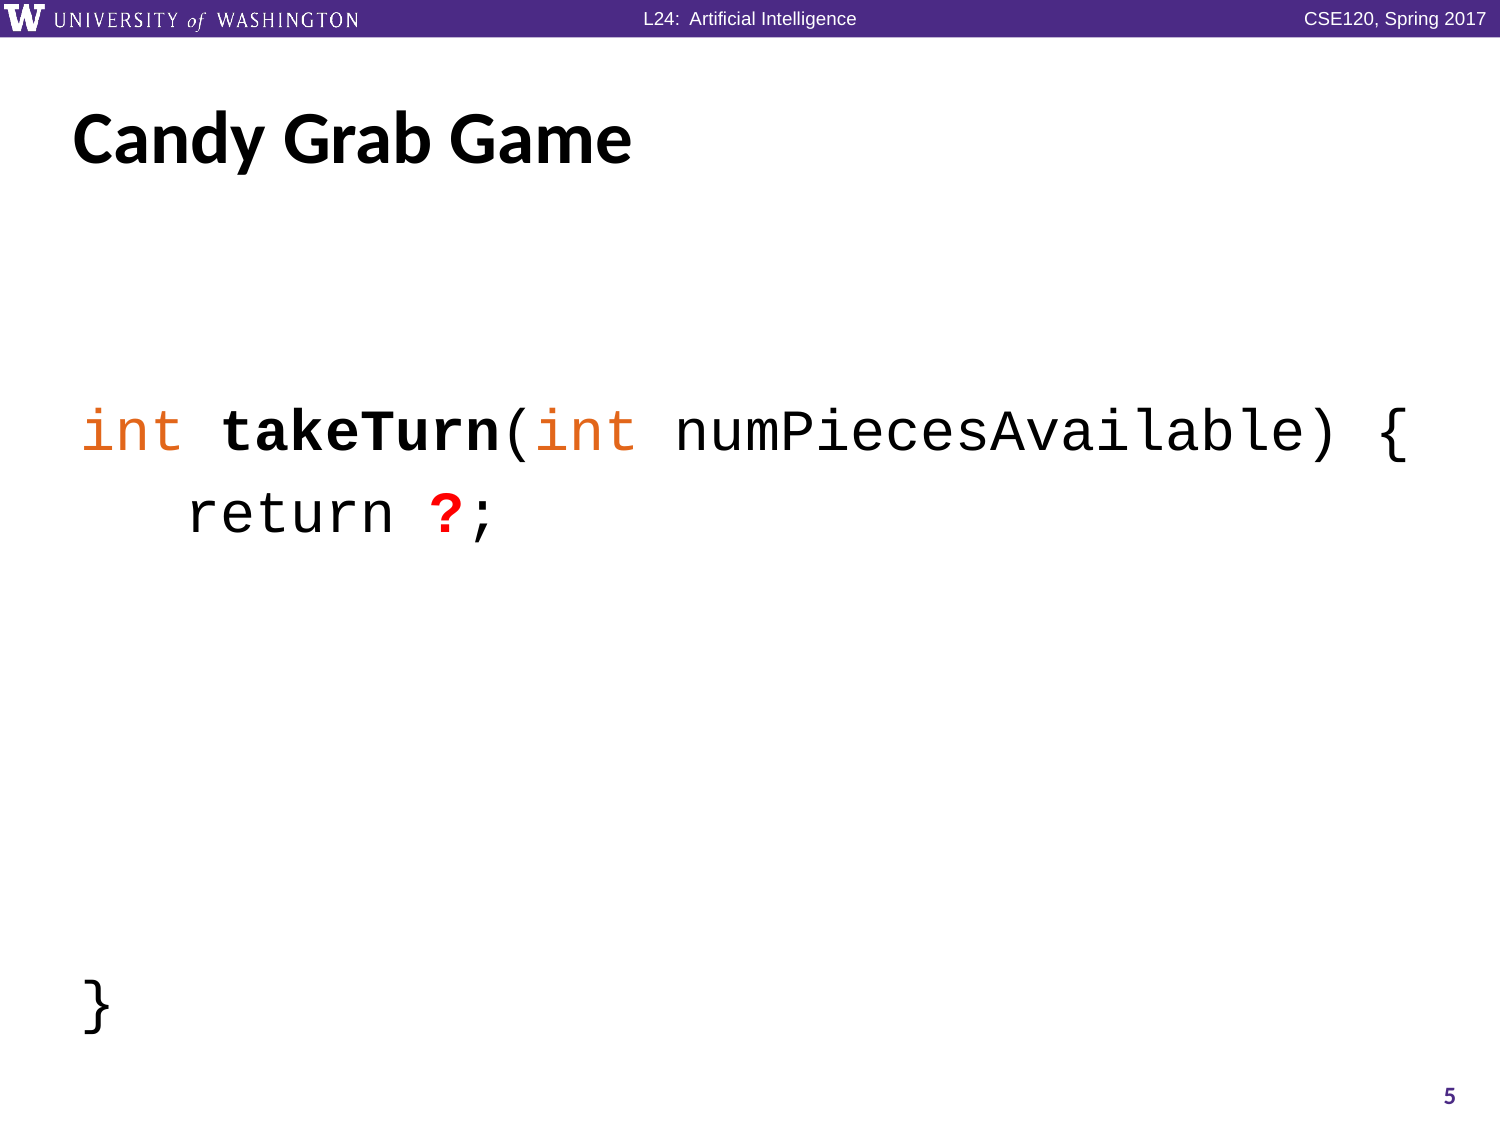

# Candy Grab Game

int takeTurn(int numPiecesAvailable) {
   return ?;

}
5